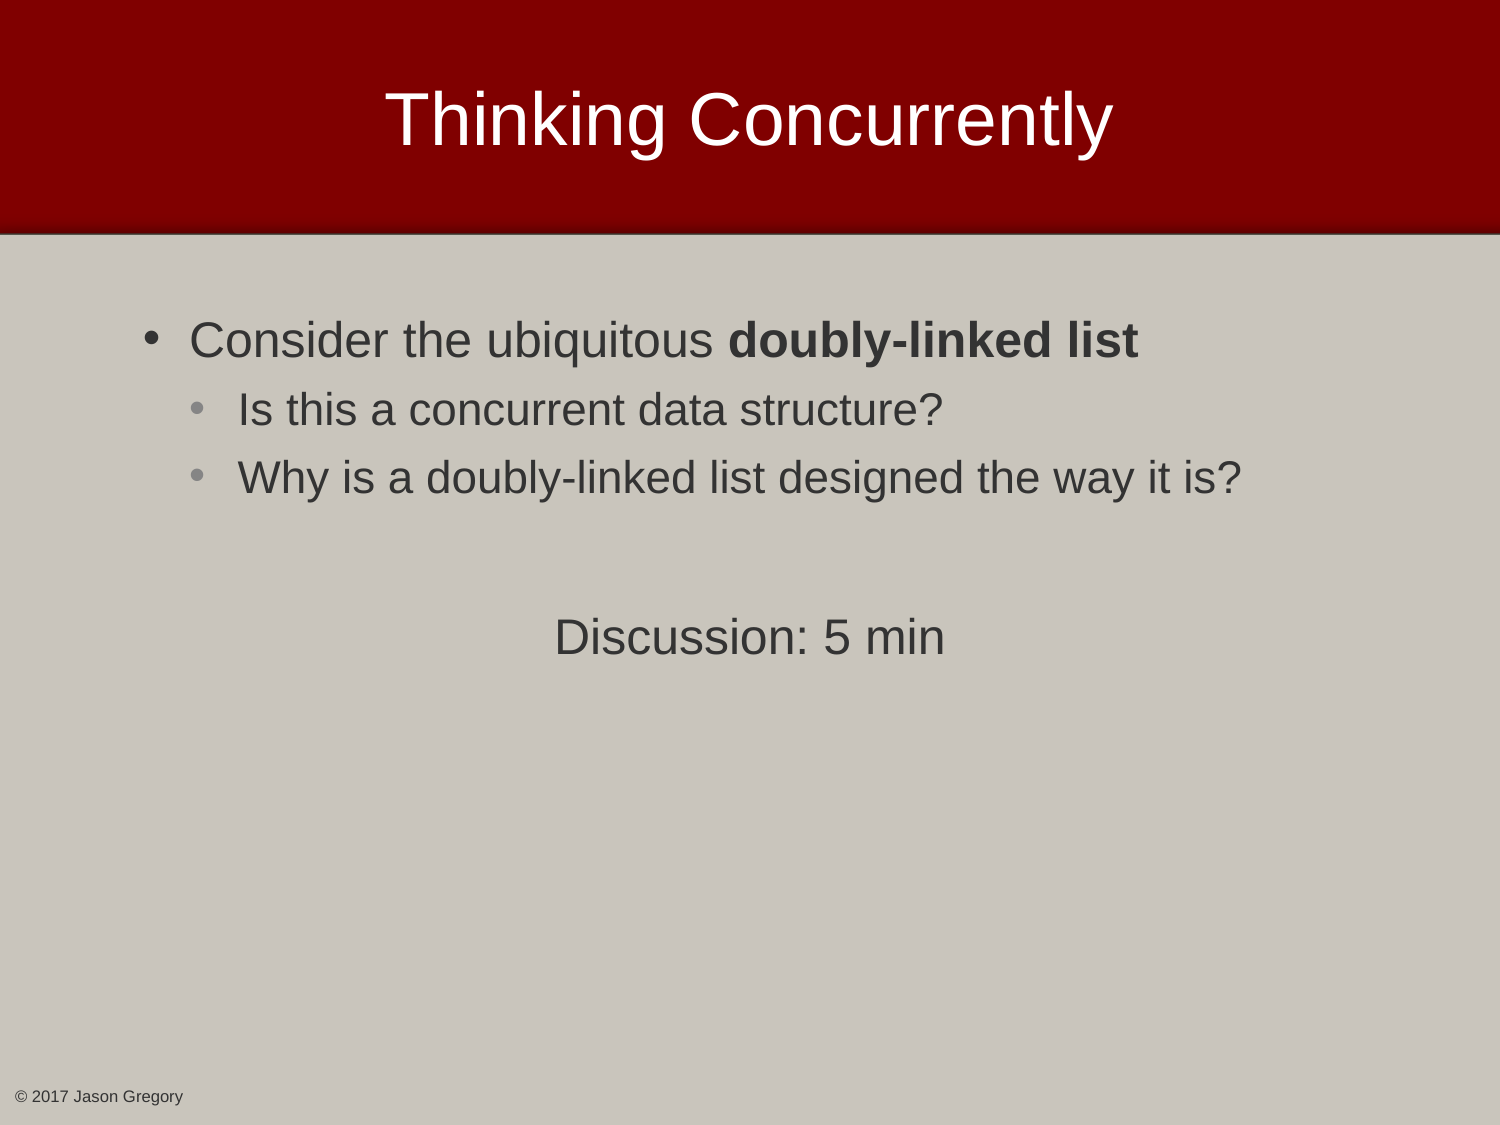

# Thinking Concurrently
Consider the ubiquitous doubly-linked list
Is this a concurrent data structure?
Why is a doubly-linked list designed the way it is?
Discussion: 5 min
© 2017 Jason Gregory